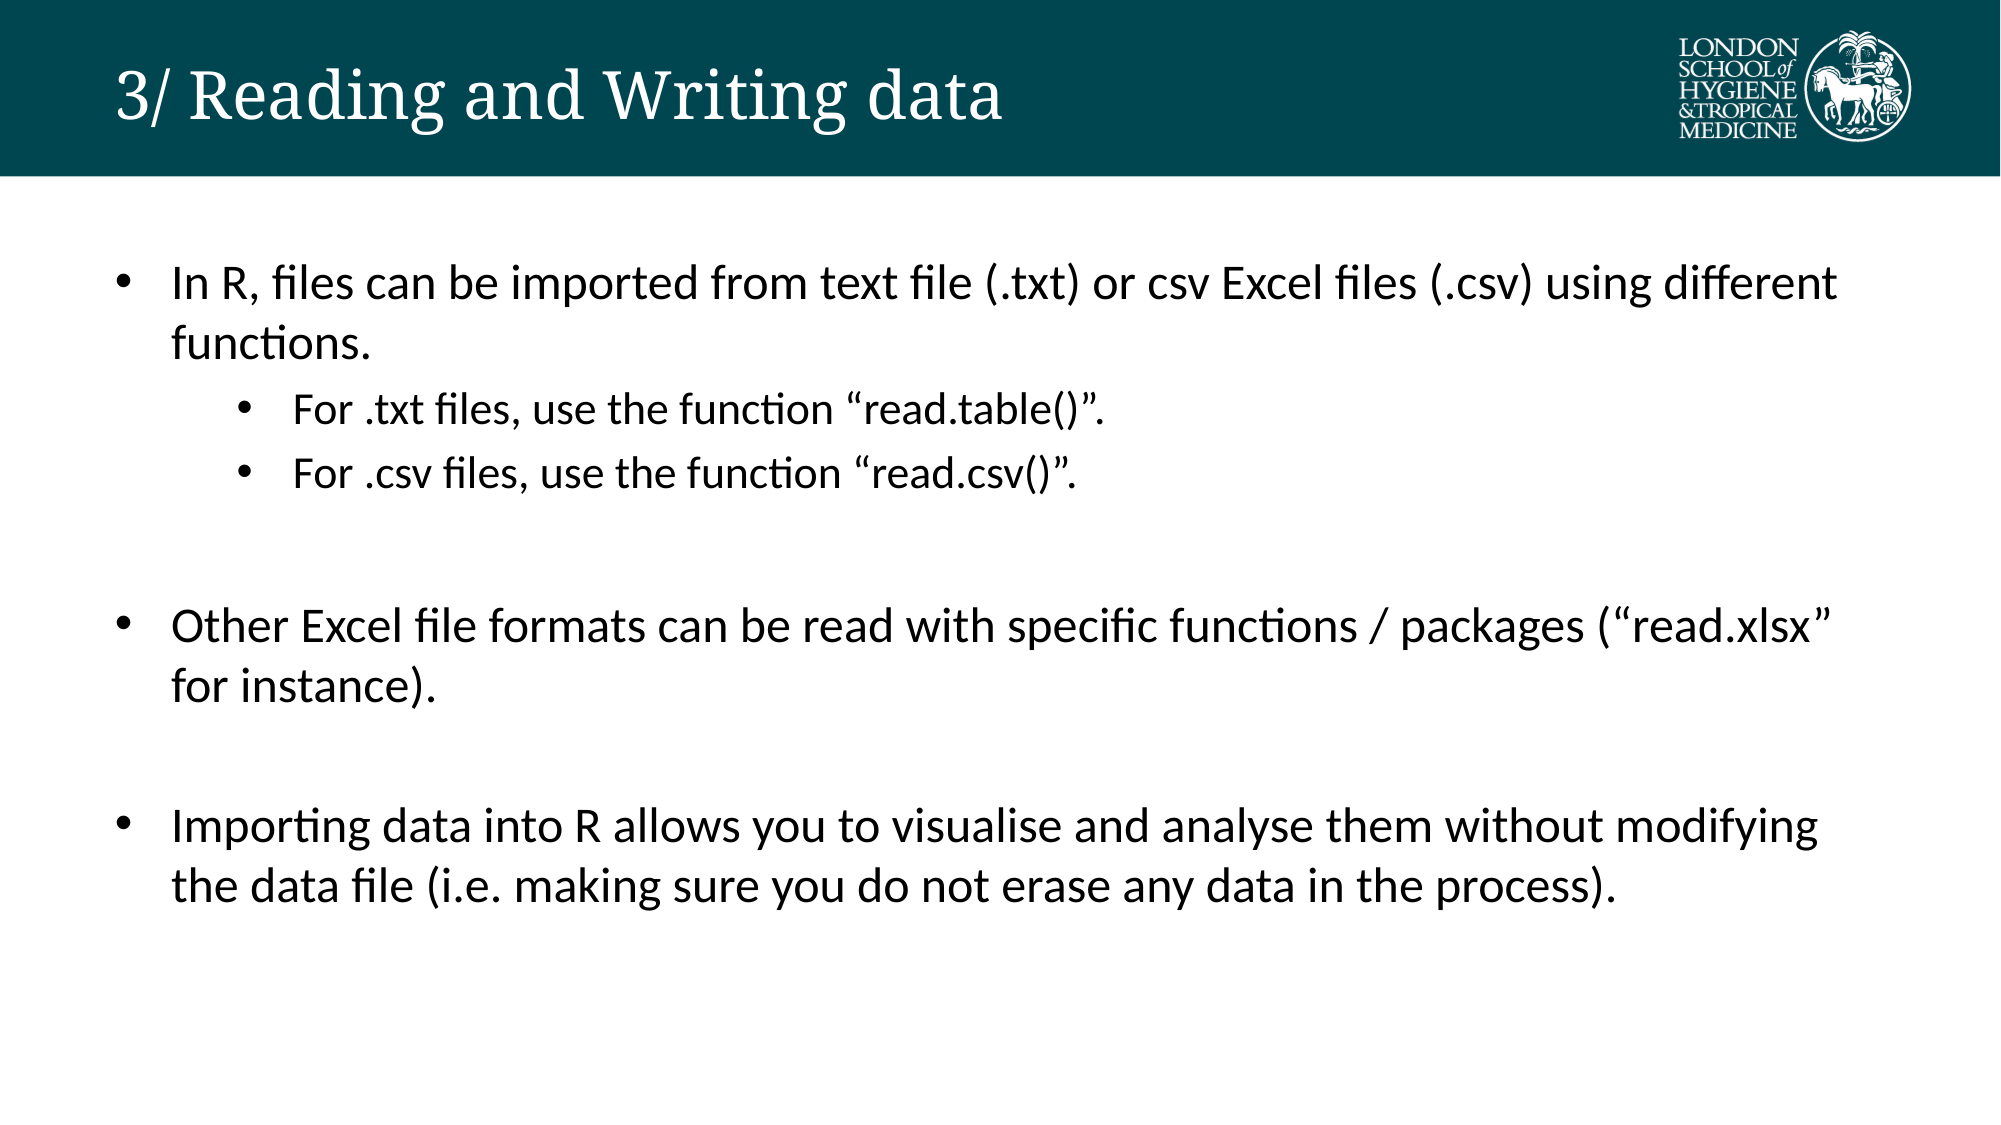

# 3/ Reading and Writing data
In R, files can be imported from text file (.txt) or csv Excel files (.csv) using different functions.
For .txt files, use the function “read.table()”.
For .csv files, use the function “read.csv()”.

Other Excel file formats can be read with specific functions / packages (“read.xlsx” for instance).

Importing data into R allows you to visualise and analyse them without modifying the data file (i.e. making sure you do not erase any data in the process).